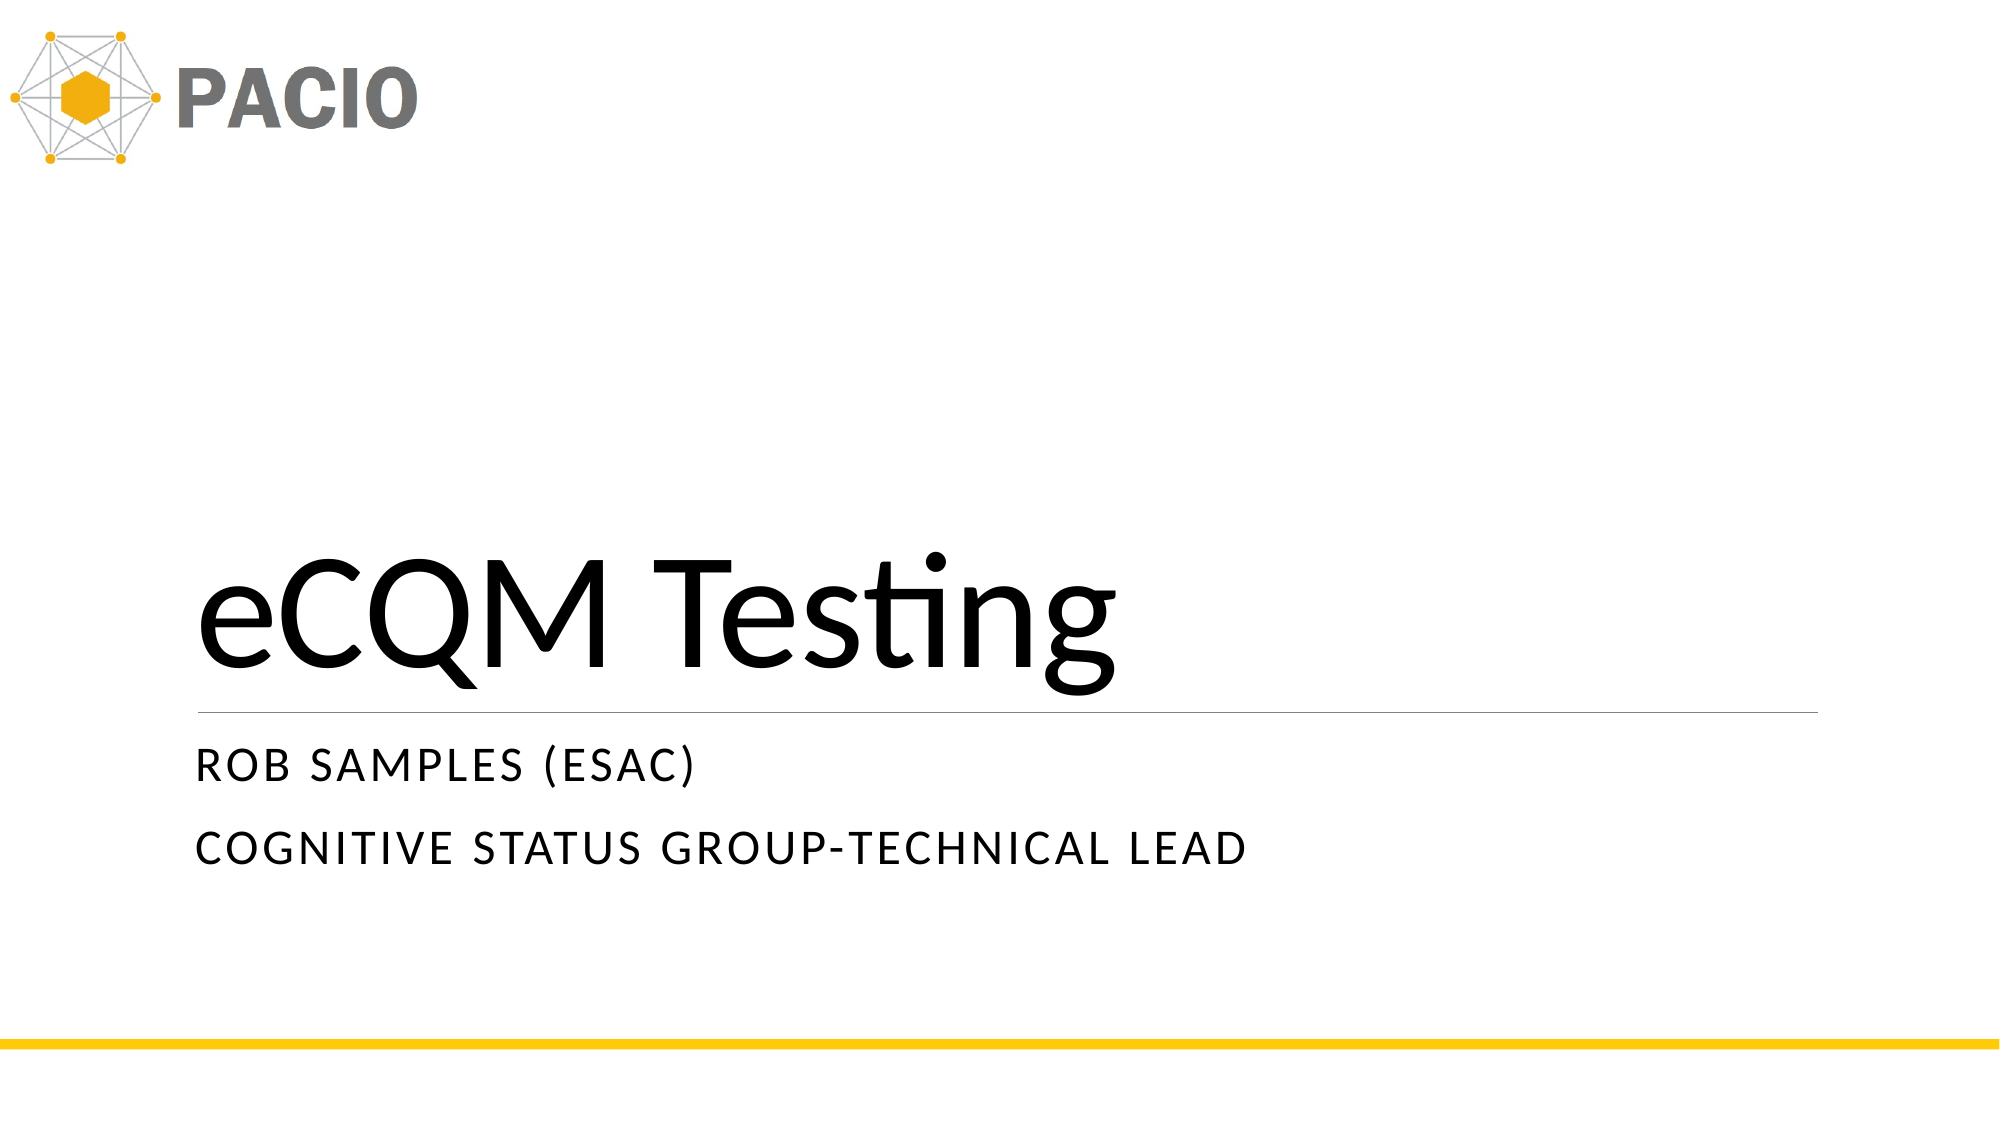

# eCQM Testing
Rob Samples (esac)
Cognitive status group-technical lead